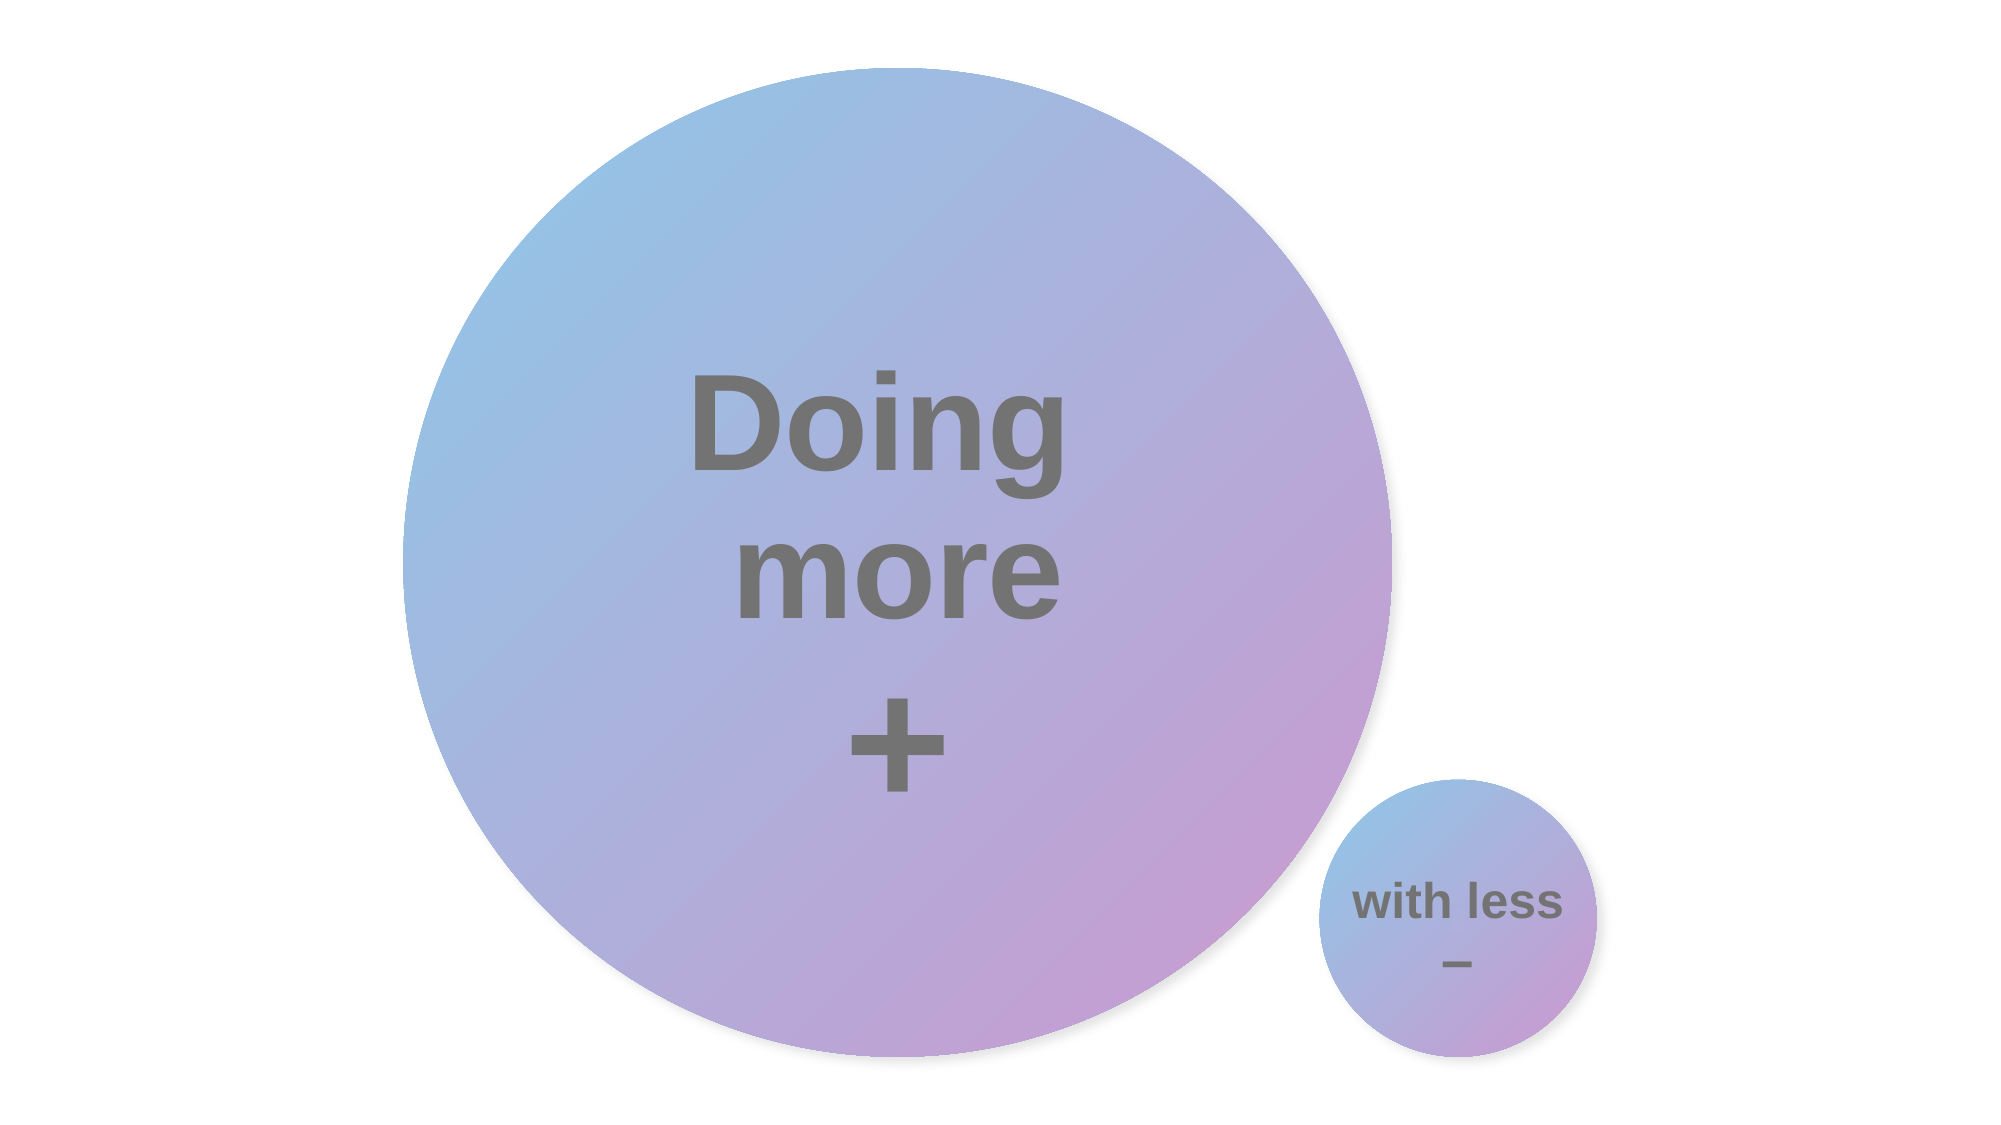

Doing
more
+
2
with less
–